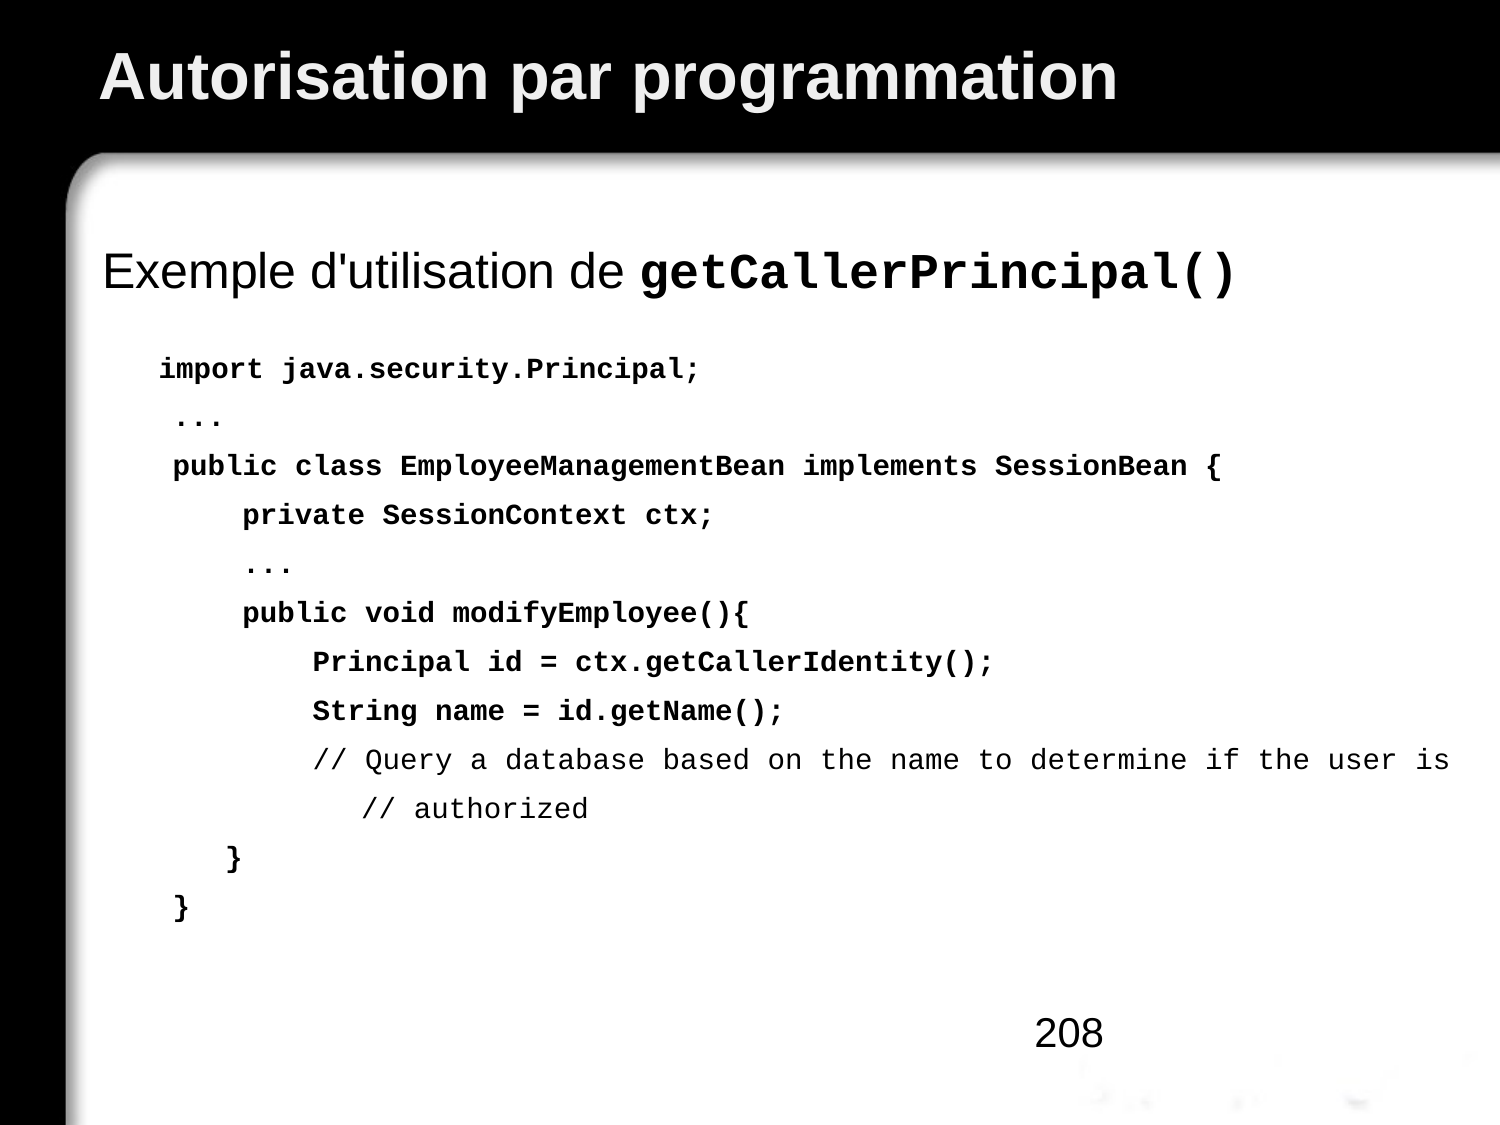

# Autorisation par programmation
Exemple d'utilisation de getCallerPrincipal()
import java.security.Principal;
    ...
    public class EmployeeManagementBean implements SessionBean {
        private SessionContext ctx;
        ...
        public void modifyEmployee(){
            Principal id = ctx.getCallerIdentity();
            String name = id.getName();
            // Query a database based on the name to determine if the user is
		   // authorized
       }
    }